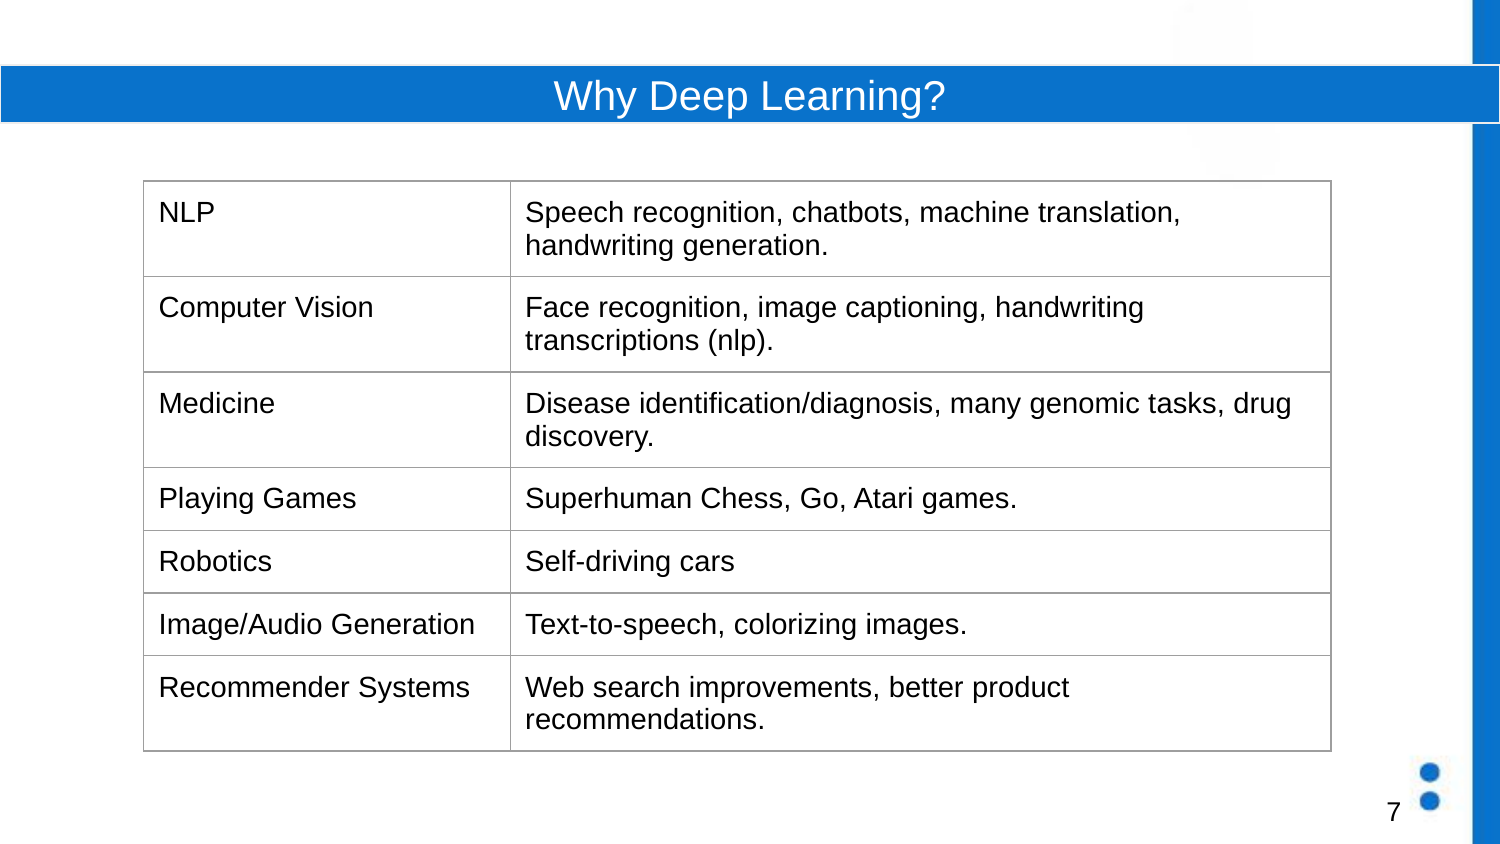

Why Deep Learning?
| NLP | Speech recognition, chatbots, machine translation, handwriting generation. |
| --- | --- |
| Computer Vision | Face recognition, image captioning, handwriting transcriptions (nlp). |
| Medicine | Disease identification/diagnosis, many genomic tasks, drug discovery. |
| Playing Games | Superhuman Chess, Go, Atari games. |
| Robotics | Self-driving cars |
| Image/Audio Generation | Text-to-speech, colorizing images. |
| Recommender Systems | Web search improvements, better product recommendations. |

7